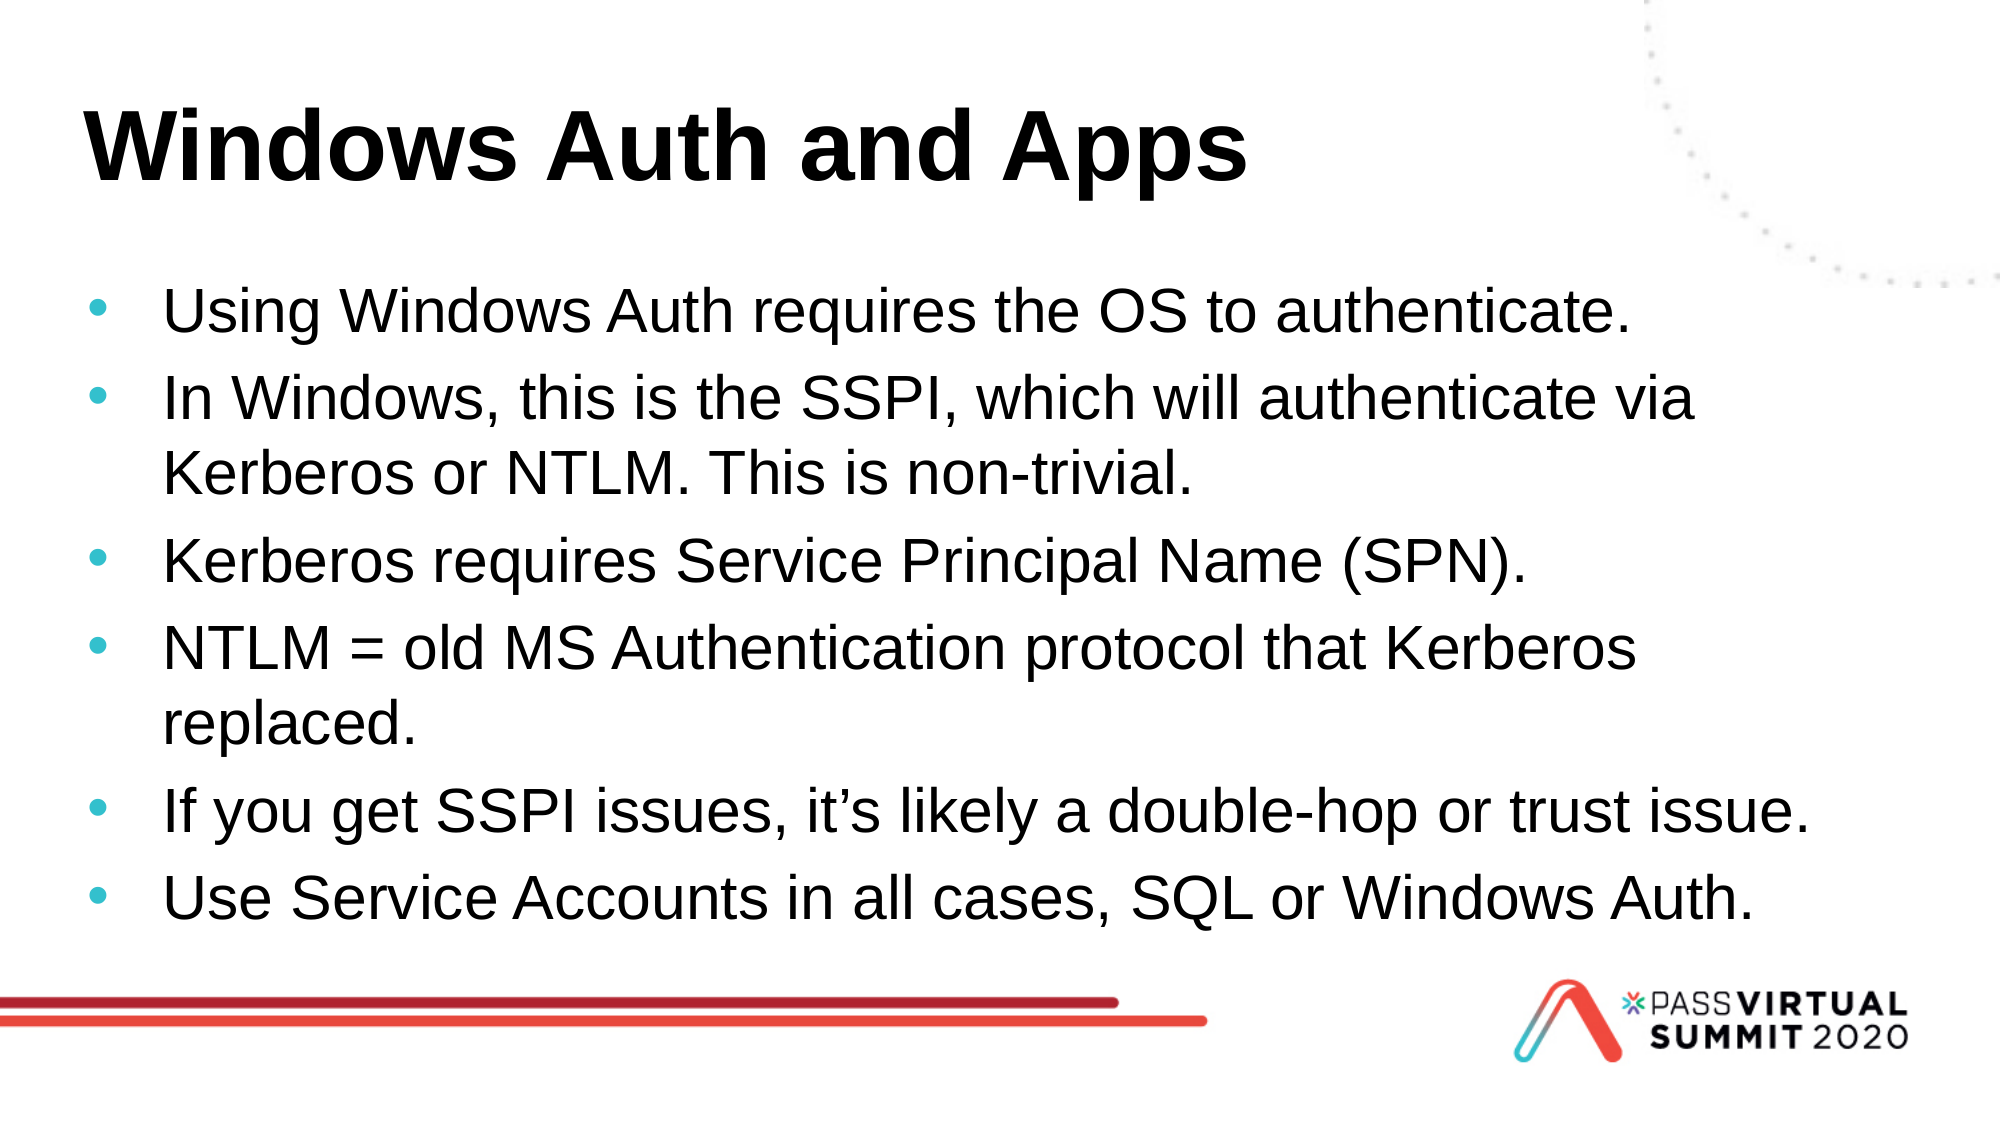

# Windows Auth and Apps
Using Windows Auth requires the OS to authenticate.
In Windows, this is the SSPI, which will authenticate via Kerberos or NTLM. This is non-trivial.
Kerberos requires Service Principal Name (SPN).
NTLM = old MS Authentication protocol that Kerberos replaced.
If you get SSPI issues, it’s likely a double-hop or trust issue.
Use Service Accounts in all cases, SQL or Windows Auth.